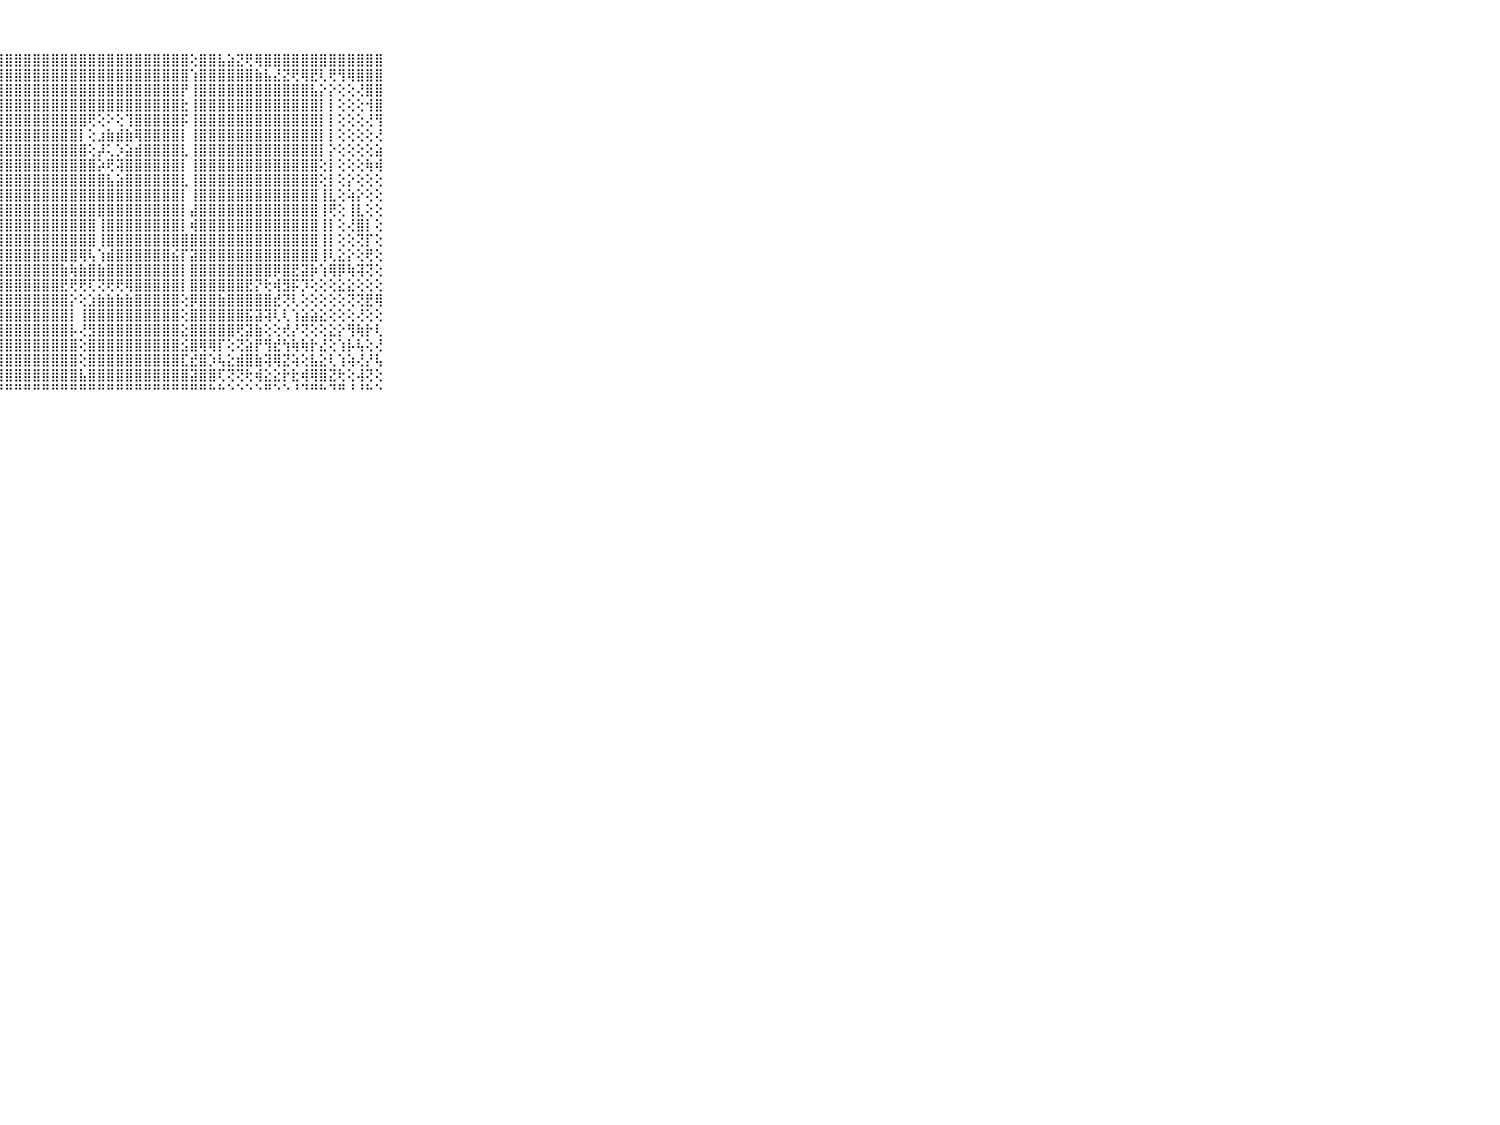

⠀⠀⠀⠀⠀⠀⠀⠀⠀⠀⠀⣿⣿⣿⣿⣿⣿⣿⣿⣿⣿⣿⣿⣿⣿⣿⣿⣿⣿⣿⣿⣿⣿⣿⣿⣿⣿⣿⣿⣿⣿⣿⣿⣿⣿⣿⣿⣿⢕⣿⣿⣧⣵⣝⢟⢿⣿⣿⣿⣿⣿⣿⣿⣿⣿⣿⣿⣿⣿⠀⠀⠀⠀⠀⠀⠀⠀⠀⠀⠀⠀
⠀⠀⠀⠀⠀⠀⠀⠀⠀⠀⠀⣿⣿⣿⣿⣿⣿⣿⣿⣿⣿⣿⣿⣿⣿⣿⣿⣿⣿⣿⣿⣿⣿⣿⣿⣿⣿⣿⣿⣿⣿⣿⣿⣿⣿⣿⣿⣿⢱⣿⣿⣿⣿⣿⣿⣷⣧⣜⣝⢟⢿⣟⢇⢟⢻⢿⣿⣿⣿⠀⠀⠀⠀⠀⠀⠀⠀⠀⠀⠀⠀
⠀⠀⠀⠀⠀⠀⠀⠀⠀⠀⠀⣿⣿⣿⣿⣿⣿⣿⣿⣿⣿⣿⣿⣿⣿⣿⣿⣿⣿⣿⣿⣿⣿⣿⣿⣿⣿⣿⣿⣿⣿⣿⣿⣿⣿⣿⣿⡟⢸⣿⣿⣿⣿⣿⣿⣿⣿⣿⣿⣿⣿⣧⡕⡕⢕⢕⢜⣿⣿⠀⠀⠀⠀⠀⠀⠀⠀⠀⠀⠀⠀
⠀⠀⠀⠀⠀⠀⠀⠀⠀⠀⠀⣿⣿⣿⣿⣿⣿⣿⣿⣿⣿⣿⣿⣿⣿⣿⣿⣿⣿⣿⣿⣿⣿⣿⣿⣿⣿⣿⣿⣿⣿⣿⣿⣿⣿⣿⣿⣗⢸⣿⣿⣿⣿⣿⣿⣿⣿⣿⣿⣿⣿⣿⡇⡇⢕⢕⢕⢺⣿⠀⠀⠀⠀⠀⠀⠀⠀⠀⠀⠀⠀
⠀⠀⠀⠀⠀⠀⠀⠀⠀⠀⠀⣿⣿⣿⣿⣿⣿⣿⣿⣿⣿⣿⣿⣿⣿⣿⣿⣿⣿⣿⣿⣿⣿⣿⣿⣿⣿⢟⢕⠕⢕⢹⣿⣿⣿⣿⣿⡯⢸⣿⣿⣿⣿⣿⣿⣿⣿⣿⣿⣿⣿⣿⡇⡇⢕⢕⢕⢜⢻⠀⠀⠀⠀⠀⠀⠀⠀⠀⠀⠀⠀
⠀⠀⠀⠀⠀⠀⠀⠀⠀⠀⠀⣿⣿⣿⣿⣿⣿⣿⣿⣿⣿⣿⣿⣿⣿⣿⣿⣿⣿⣿⣿⣿⣿⣿⣿⣿⡇⢕⣰⣷⣾⣷⢿⣿⣿⣿⣿⡇⢸⣿⣿⣿⣿⣿⣿⣿⣿⣿⣿⣿⣿⣿⡇⡇⢕⢕⢕⢕⢜⠀⠀⠀⠀⠀⠀⠀⠀⠀⠀⠀⠀
⠀⠀⠀⠀⠀⠀⠀⠀⠀⠀⠀⣿⣿⣿⣿⣿⣿⣿⣿⣿⣿⣿⣿⣿⣿⣿⣿⣿⣿⣿⣿⣿⣿⣿⣿⣿⣿⢕⡼⢅⡱⣵⣾⣿⣿⣿⣿⣇⢸⣿⣿⣿⣿⣿⣿⣿⣿⣿⣿⣿⣿⣿⡇⡕⢕⢕⢕⢕⣵⠀⠀⠀⠀⠀⠀⠀⠀⠀⠀⠀⠀
⠀⠀⠀⠀⠀⠀⠀⠀⠀⠀⠀⣿⣿⣿⣿⣿⣿⣿⣿⣿⣿⣿⣿⣿⣿⣿⣿⣿⣿⣿⣿⣿⣿⣿⣿⣿⣿⣿⡵⢟⢽⣿⣿⣿⣿⣿⣿⡇⢸⣿⣿⣿⣿⣿⣿⣿⣿⣿⣿⣿⣿⣿⢕⡇⢕⢕⢕⢷⢾⠀⠀⠀⠀⠀⠀⠀⠀⠀⠀⠀⠀
⠀⠀⠀⠀⠀⠀⠀⠀⠀⠀⠀⣿⣿⣿⣿⣿⣿⣿⣿⣿⣿⣿⣿⣿⣿⣿⣿⣿⣿⣿⣿⣿⣿⣿⣿⣿⣿⣿⣿⣧⣵⣿⣿⣿⣿⣿⣿⣇⢸⣿⣿⣿⣿⣿⣿⣿⣿⣿⣿⣿⣿⣿⢕⡇⢕⡕⢕⢕⢕⠀⠀⠀⠀⠀⠀⠀⠀⠀⠀⠀⠀
⠀⠀⠀⠀⠀⠀⠀⠀⠀⠀⠀⣿⣿⣿⣿⣿⣿⣿⣿⣿⣿⣿⣿⣿⣿⣿⣿⣿⣿⣿⣿⣿⣿⣿⣿⣿⣿⣿⣿⣿⣿⣿⣿⣿⣿⣿⣿⡇⢸⣿⣿⣿⣿⣿⣿⣿⣿⣿⣿⣿⣿⣿⢸⣇⢕⢵⡕⢕⢕⠀⠀⠀⠀⠀⠀⠀⠀⠀⠀⠀⠀
⠀⠀⠀⠀⠀⠀⠀⠀⠀⠀⠀⣿⣿⣿⣿⣿⣿⣿⣿⣿⣿⣿⣿⣿⣿⣿⣿⣿⣿⣿⣿⣿⣿⣿⣿⣿⣿⣿⣿⣿⣿⣿⣿⣿⣿⣿⣿⡇⣼⣿⣿⣿⣿⣿⣿⣿⣿⣿⣿⣿⣿⣿⢸⢟⢕⢸⣇⢕⢕⠀⠀⠀⠀⠀⠀⠀⠀⠀⠀⠀⠀
⠀⠀⠀⠀⠀⠀⠀⠀⠀⠀⠀⣿⣿⣿⣿⣿⣿⣿⣿⣿⣿⣿⣿⣿⣿⣿⣿⣿⣿⣿⣿⣿⣿⣿⣿⣿⣿⣿⢸⣿⣿⣿⣿⣿⣿⣿⣿⡇⢾⣿⣿⣿⣿⣿⣿⣿⣿⣿⣿⣿⣿⣿⢸⡇⢕⢜⣿⡇⢕⠀⠀⠀⠀⠀⠀⠀⠀⠀⠀⠀⠀
⠀⠀⠀⠀⠀⠀⠀⠀⠀⠀⠀⣿⣿⣿⣿⣿⣿⣿⣿⣿⣿⣿⣿⣿⣿⣿⣿⣿⣿⣿⣿⣿⣿⣿⣿⣿⣿⣿⢸⣿⣿⣿⣿⣿⣿⣿⣿⣿⣿⣿⣿⣿⣿⣿⣿⣿⣿⣿⣿⣿⣿⣿⢸⡇⢕⢕⢝⡏⢕⠀⠀⠀⠀⠀⠀⠀⠀⠀⠀⠀⠀
⠀⠀⠀⠀⠀⠀⠀⠀⠀⠀⠀⣿⣿⣿⣿⣿⣿⣿⣿⣿⣿⣿⣿⣿⣿⣿⣿⣿⣿⣿⣿⣿⣿⣿⣿⣿⢿⢧⢱⣾⣿⣿⣿⣿⣿⣿⣮⡏⣽⣿⣿⣿⣿⣿⣿⣿⣿⣿⣿⣿⣿⣿⢸⢇⣕⡕⢕⢟⢕⠀⠀⠀⠀⠀⠀⠀⠀⠀⠀⠀⠀
⠀⠀⠀⠀⠀⠀⠀⠀⠀⠀⠀⣿⣿⣿⣿⣿⣿⣿⣿⣿⣿⣿⣿⣿⣿⣿⣿⣿⣿⣿⣿⣿⣿⣿⣷⢷⣷⣿⣷⣿⣿⣿⣿⣿⣿⣿⣿⡇⣿⣿⣿⣿⣿⣿⣿⣿⣿⡿⣿⣟⣽⡷⢱⢿⡿⢷⢽⢝⢕⠀⠀⠀⠀⠀⠀⠀⠀⠀⠀⠀⠀
⠀⠀⠀⠀⠀⠀⠀⠀⠀⠀⠀⣿⣿⣿⣿⣿⣿⣿⣿⣿⣿⣿⣿⣿⣿⣿⣿⣿⣿⣿⣿⣿⣿⣿⣟⢟⢟⢏⢝⢟⢟⢿⣿⣿⣿⣿⣿⡇⣿⣿⣿⣿⣿⣿⣟⡝⢗⢾⣻⡯⡹⢕⢕⢕⣕⣕⢕⢕⢕⠀⠀⠀⠀⠀⠀⠀⠀⠀⠀⠀⠀
⠀⠀⠀⠀⠀⠀⠀⠀⠀⠀⠀⣿⣿⣿⣿⣿⣿⣿⣿⣿⣿⣿⣿⣿⣿⣿⣿⣿⣿⣿⣿⣿⣿⣿⣿⡕⢕⣱⣷⣷⣷⣷⣿⣿⣿⣿⣿⢕⡿⣿⣿⣷⣿⣿⣿⣿⣿⣞⢝⢇⢕⢕⢕⢕⢕⢝⢝⣟⢿⠀⠀⠀⠀⠀⠀⠀⠀⠀⠀⠀⠀
⠀⠀⠀⠀⠀⠀⠀⠀⠀⠀⠀⣿⣿⣿⣿⣿⣿⣿⣿⣿⣿⣿⣿⣿⣿⣿⣿⣿⣿⣿⣿⣿⣿⣿⣿⡇⢸⣿⣿⣿⣿⣿⣿⣿⣿⣿⣿⢕⣿⣿⣿⣿⣿⣿⣯⣽⢽⢇⢇⢱⣵⣵⣕⢕⢕⢕⢜⢕⢕⠀⠀⠀⠀⠀⠀⠀⠀⠀⠀⠀⠀
⠀⠀⠀⠀⠀⠀⠀⠀⠀⠀⠀⣿⣿⣿⣿⣿⣿⣿⣿⣿⣿⣿⣿⣿⣿⣿⣿⣿⣿⣿⣿⣿⣿⣿⣿⡧⢜⣻⣿⣿⣿⣿⣿⣿⣿⣿⣿⣕⣿⣿⣿⣿⣿⢟⣽⣷⢕⢕⢞⡜⢝⢕⢕⣕⡕⢻⢷⡗⢇⠀⠀⠀⠀⠀⠀⠀⠀⠀⠀⠀⠀
⠀⠀⠀⠀⠀⠀⠀⠀⠀⠀⠀⣿⣿⣿⣿⣿⣿⣿⣿⣿⣿⣿⣿⣿⣿⣿⣿⣿⣿⣿⣿⣿⣿⣿⣿⣿⢕⣿⣿⣿⣿⣿⣿⣿⣿⣿⣿⣪⣿⢿⢿⡏⢕⢝⣵⡟⢻⣞⢳⢷⢷⡗⣜⢕⢱⡧⢧⢕⢜⠀⠀⠀⠀⠀⠀⠀⠀⠀⠀⠀⠀
⠀⠀⠀⠀⠀⠀⠀⠀⠀⠀⠀⣿⣿⣿⣿⣿⣿⣿⣿⣿⣿⣿⣿⣿⣿⣿⣿⣿⣿⣿⣿⣿⣿⣿⣿⣿⢕⣿⣿⣿⣿⣿⣿⣿⣿⣿⣿⣏⣞⣿⡱⢧⣕⣾⣿⣷⢽⢿⣝⢵⢕⣧⣕⢇⢱⢵⢜⡜⢧⠀⠀⠀⠀⠀⠀⠀⠀⠀⠀⠀⠀
⠀⠀⠀⠀⠀⠀⠀⠀⠀⠀⠀⣿⣿⣿⣿⣿⣿⣿⣿⣿⣿⣿⣿⣿⣿⣿⣿⣿⣿⣿⣿⣿⣿⣿⣿⣿⣧⣿⣿⣿⣿⣿⣿⣿⣿⣿⣿⣿⣽⣿⣿⢏⢝⢝⢗⢾⣕⣕⡗⣗⢾⢿⣿⣝⢗⢕⢼⢝⢕⠀⠀⠀⠀⠀⠀⠀⠀⠀⠀⠀⠀
⠀⠀⠀⠀⠀⠀⠀⠀⠀⠀⠀⠛⠛⠛⠛⠛⠛⠛⠛⠛⠛⠛⠛⠛⠛⠛⠛⠛⠛⠛⠛⠛⠛⠛⠛⠛⠛⠛⠛⠛⠛⠛⠛⠛⠛⠛⠛⠛⠛⠛⠓⠓⠑⠑⠑⠑⠛⠑⠑⠘⠙⠛⠓⠙⠛⠘⠘⠓⠑⠀⠀⠀⠀⠀⠀⠀⠀⠀⠀⠀⠀